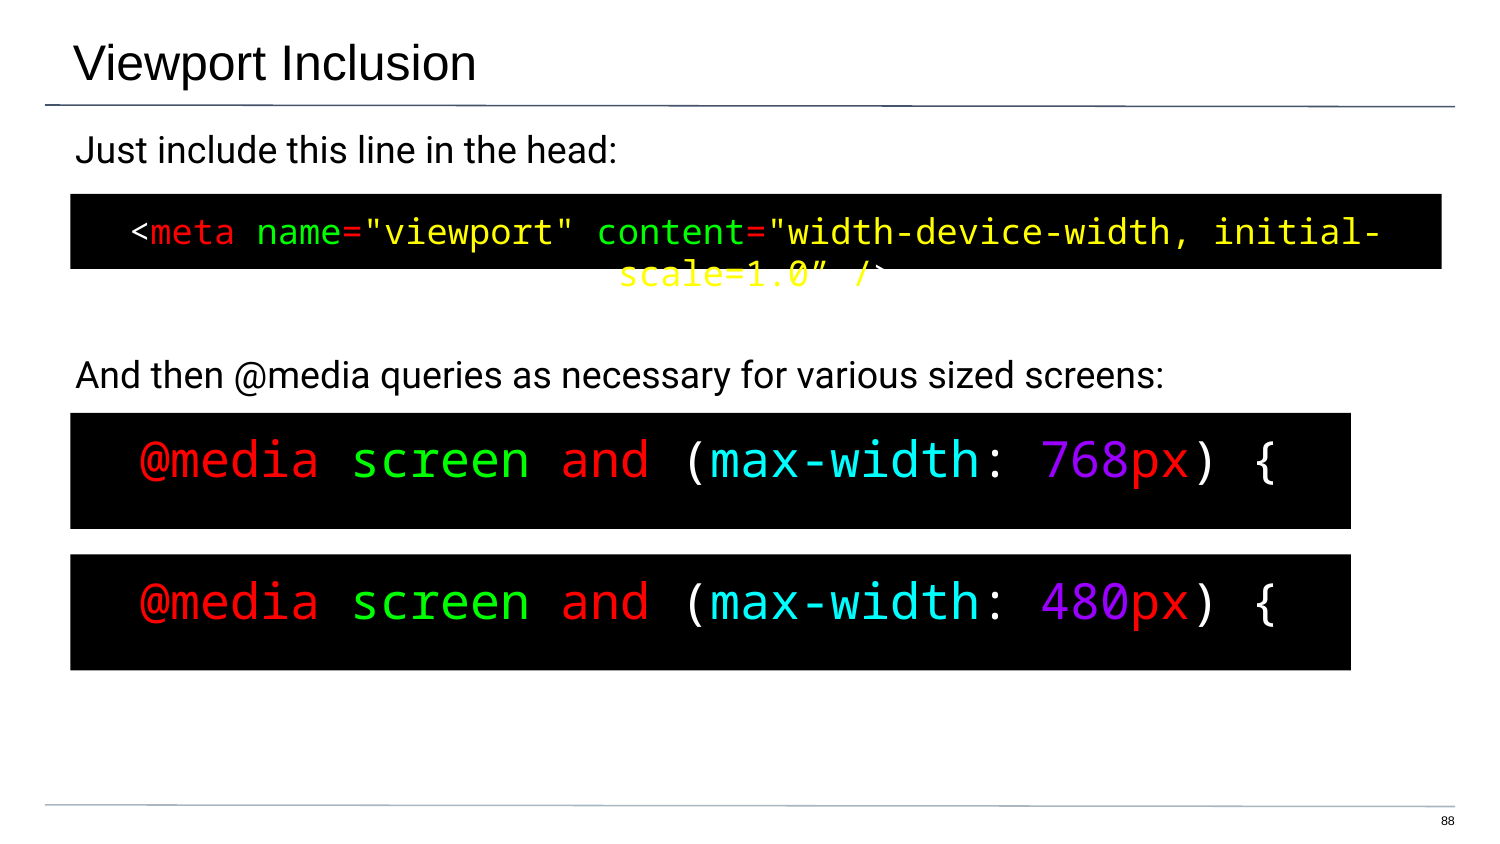

# Viewport Inclusion
Just include this line in the head:

And then @media queries as necessary for various sized screens:
<meta name="viewport" content="width-device-width, initial-scale=1.0” />
@media screen and (max-width: 768px) {
@media screen and (max-width: 480px) {

88